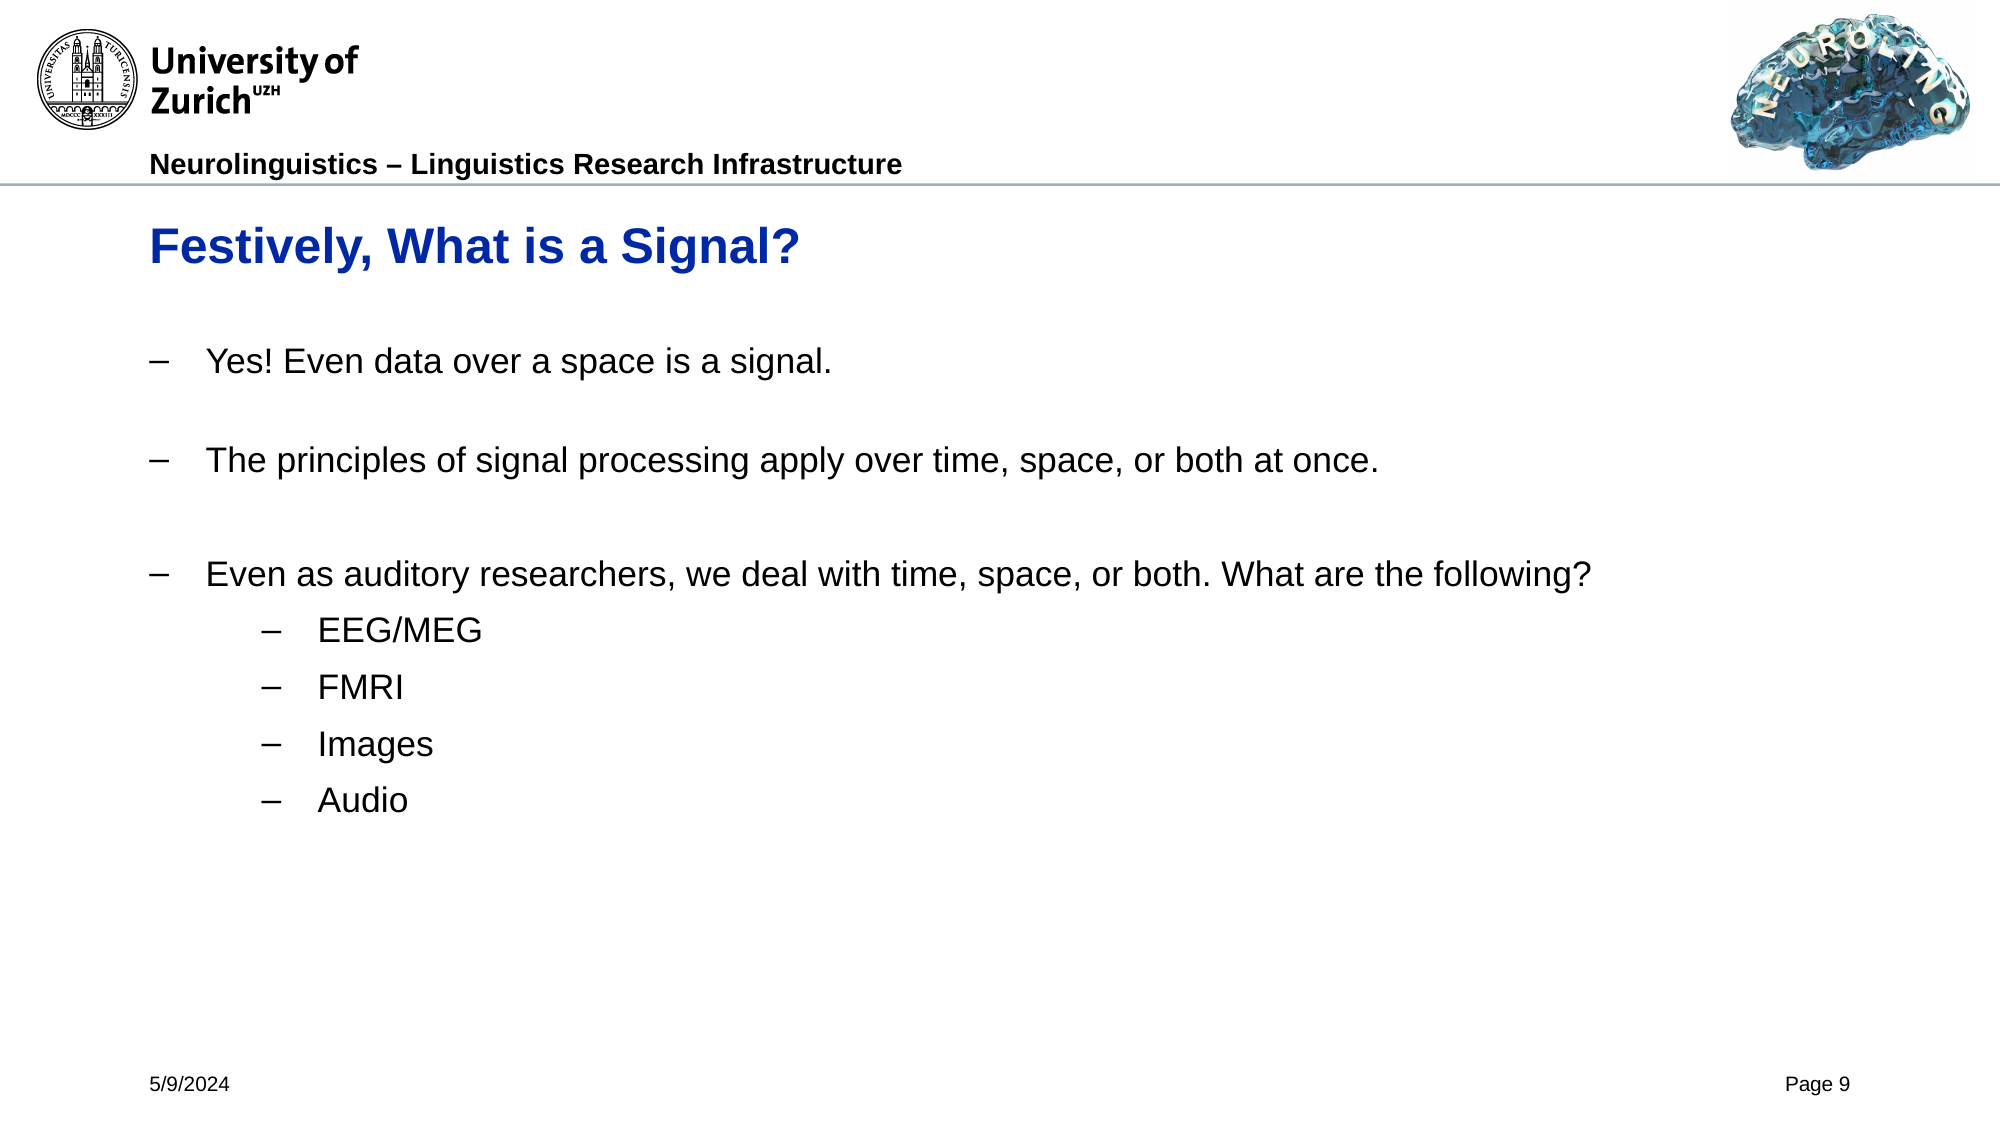

# Festively, What is a Signal?
Yes! Even data over a space is a signal.
The principles of signal processing apply over time, space, or both at once.

Even as auditory researchers, we deal with time, space, or both. What are the following?
EEG/MEG
FMRI
Images
Audio

5/9/2024
Page 9